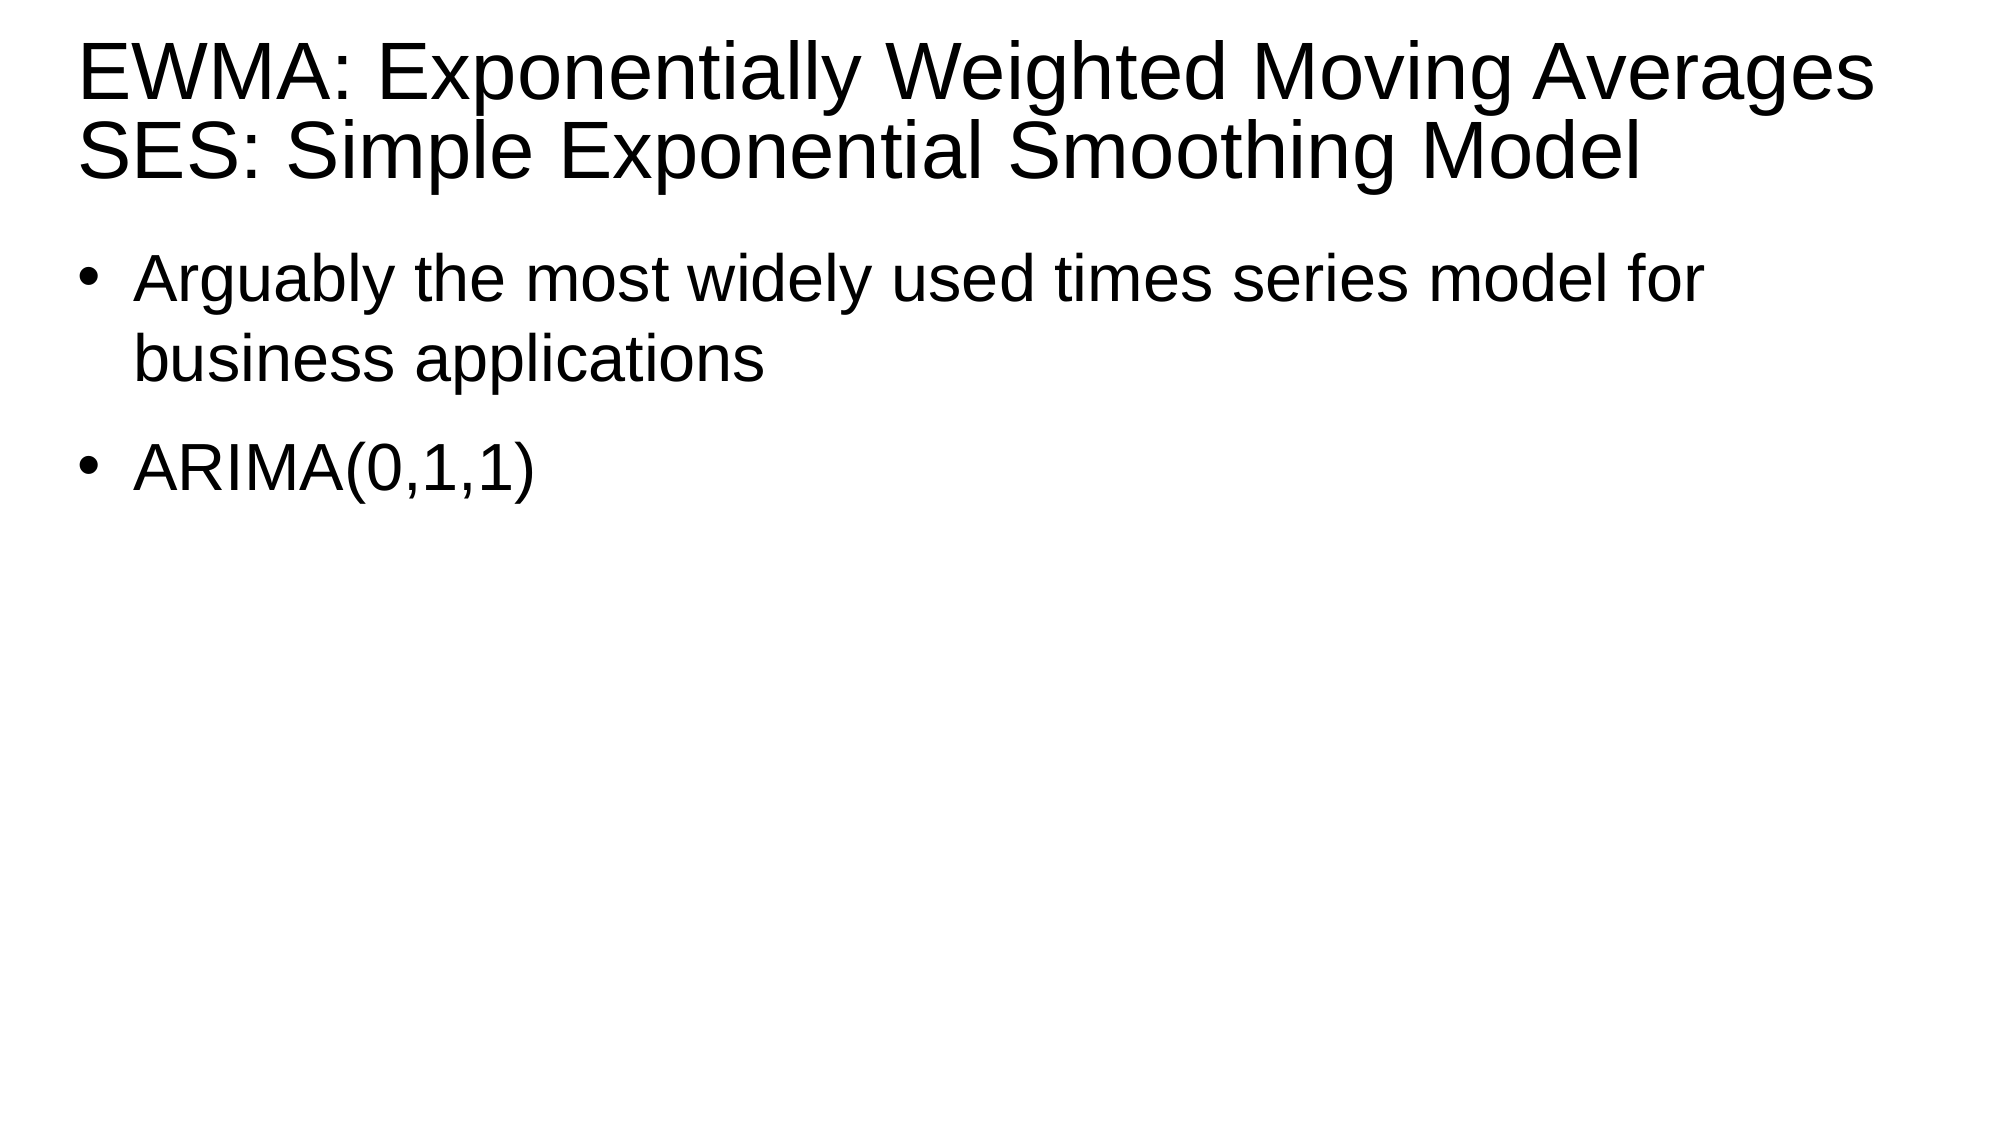

# EWMA: Exponentially Weighted Moving Averages SES: Simple Exponential Smoothing Model
Arguably the most widely used times series model for business applications
ARIMA(0,1,1)